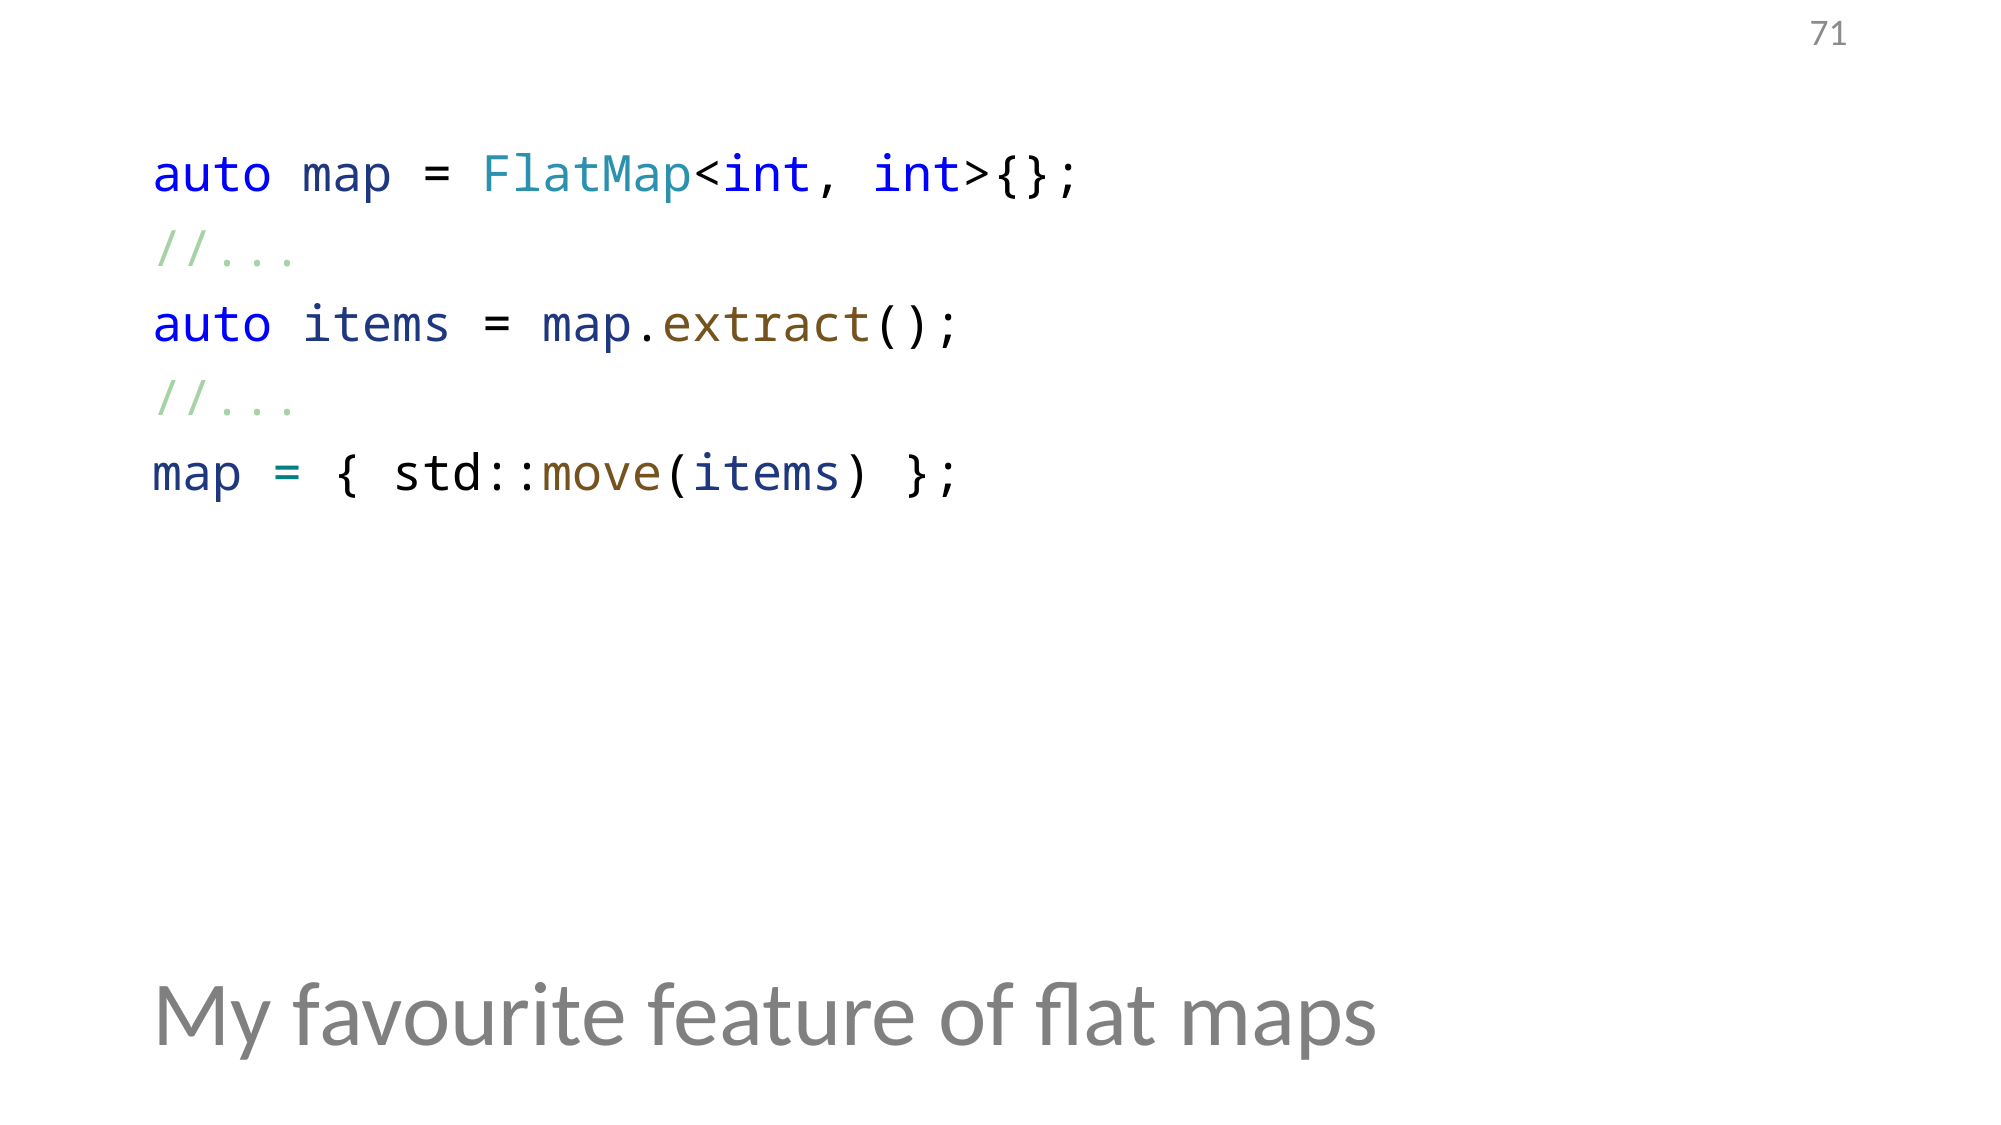

71

auto map = FlatMap<int, int>{};
//...
auto items = map.extract();
//...
map = { std::move(items) };
# My favourite feature of flat maps